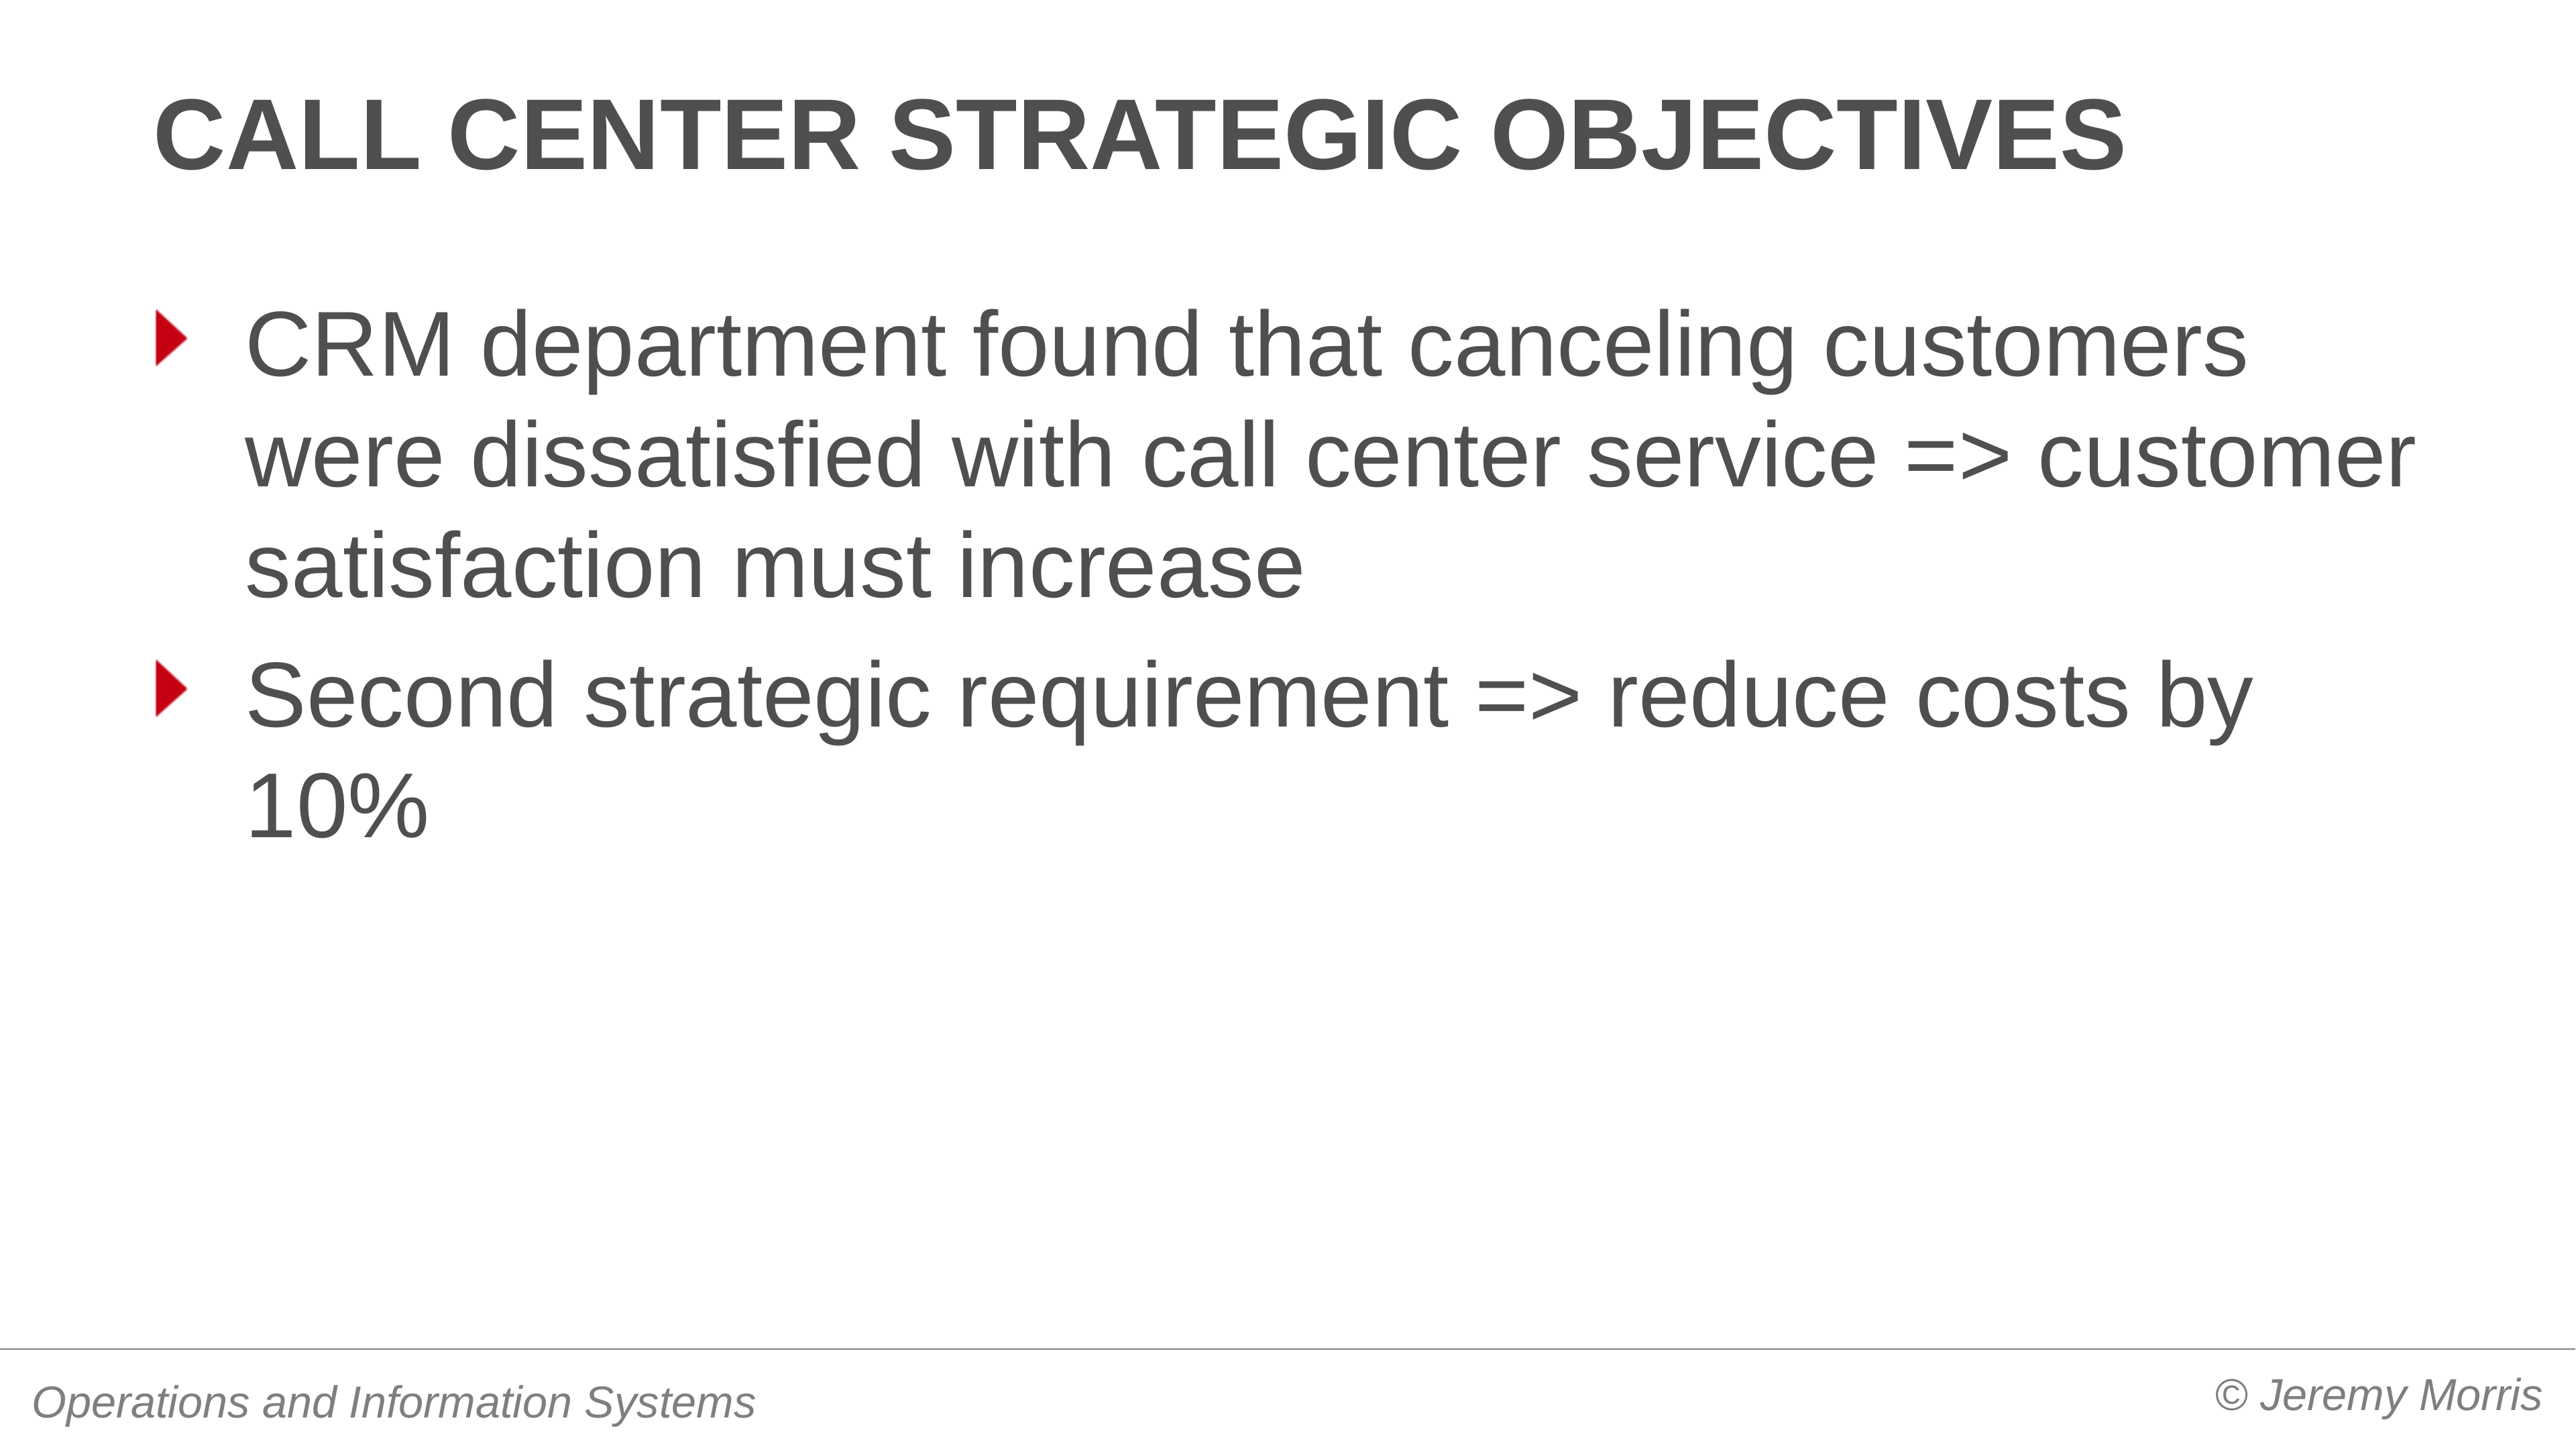

# Call center strategic objectives
CRM department found that canceling customers were dissatisfied with call center service => customer satisfaction must increase
Second strategic requirement => reduce costs by 10%